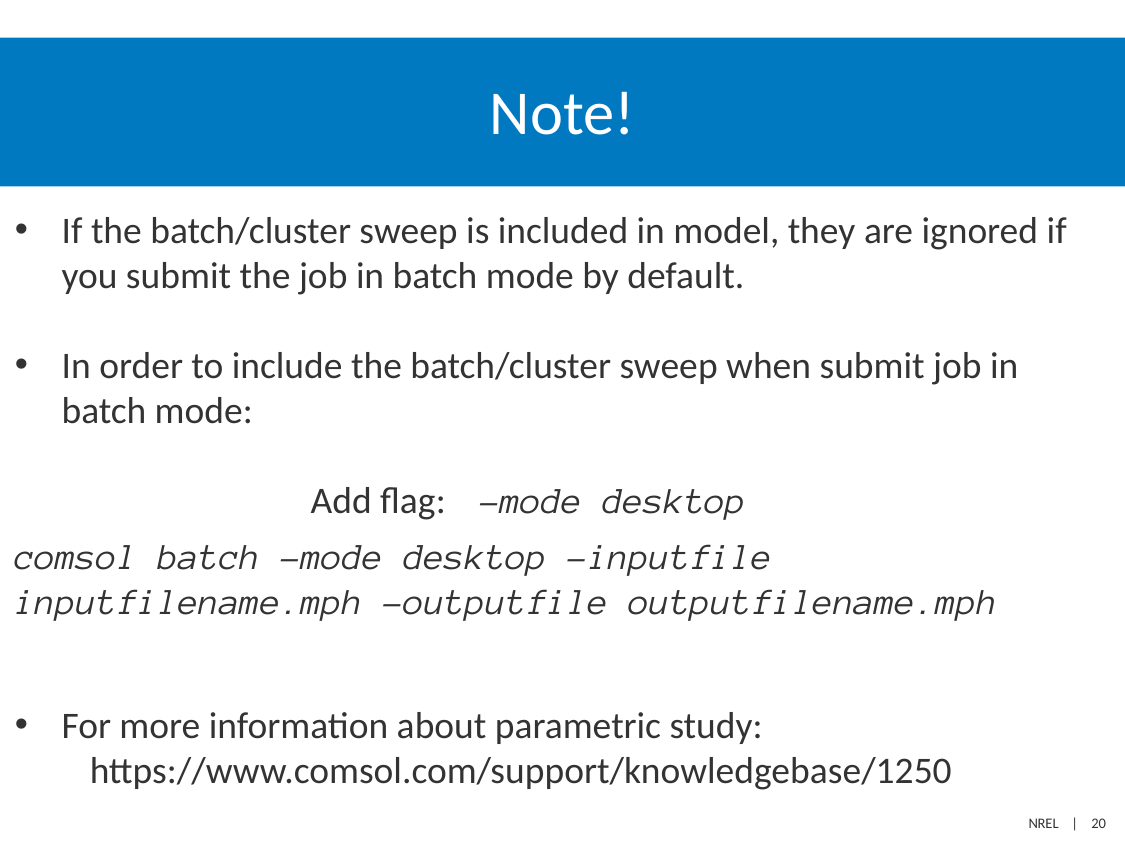

# Note!
If the batch/cluster sweep is included in model, they are ignored if you submit the job in batch mode by default.

In order to include the batch/cluster sweep when submit job in batch mode:

                          Add flag:    -mode desktop

For more information about parametric study:
https://www.comsol.com/support/knowledgebase/1250

comsol batch -mode desktop -inputfile inputfilename.mph -outputfile outputfilename.mph